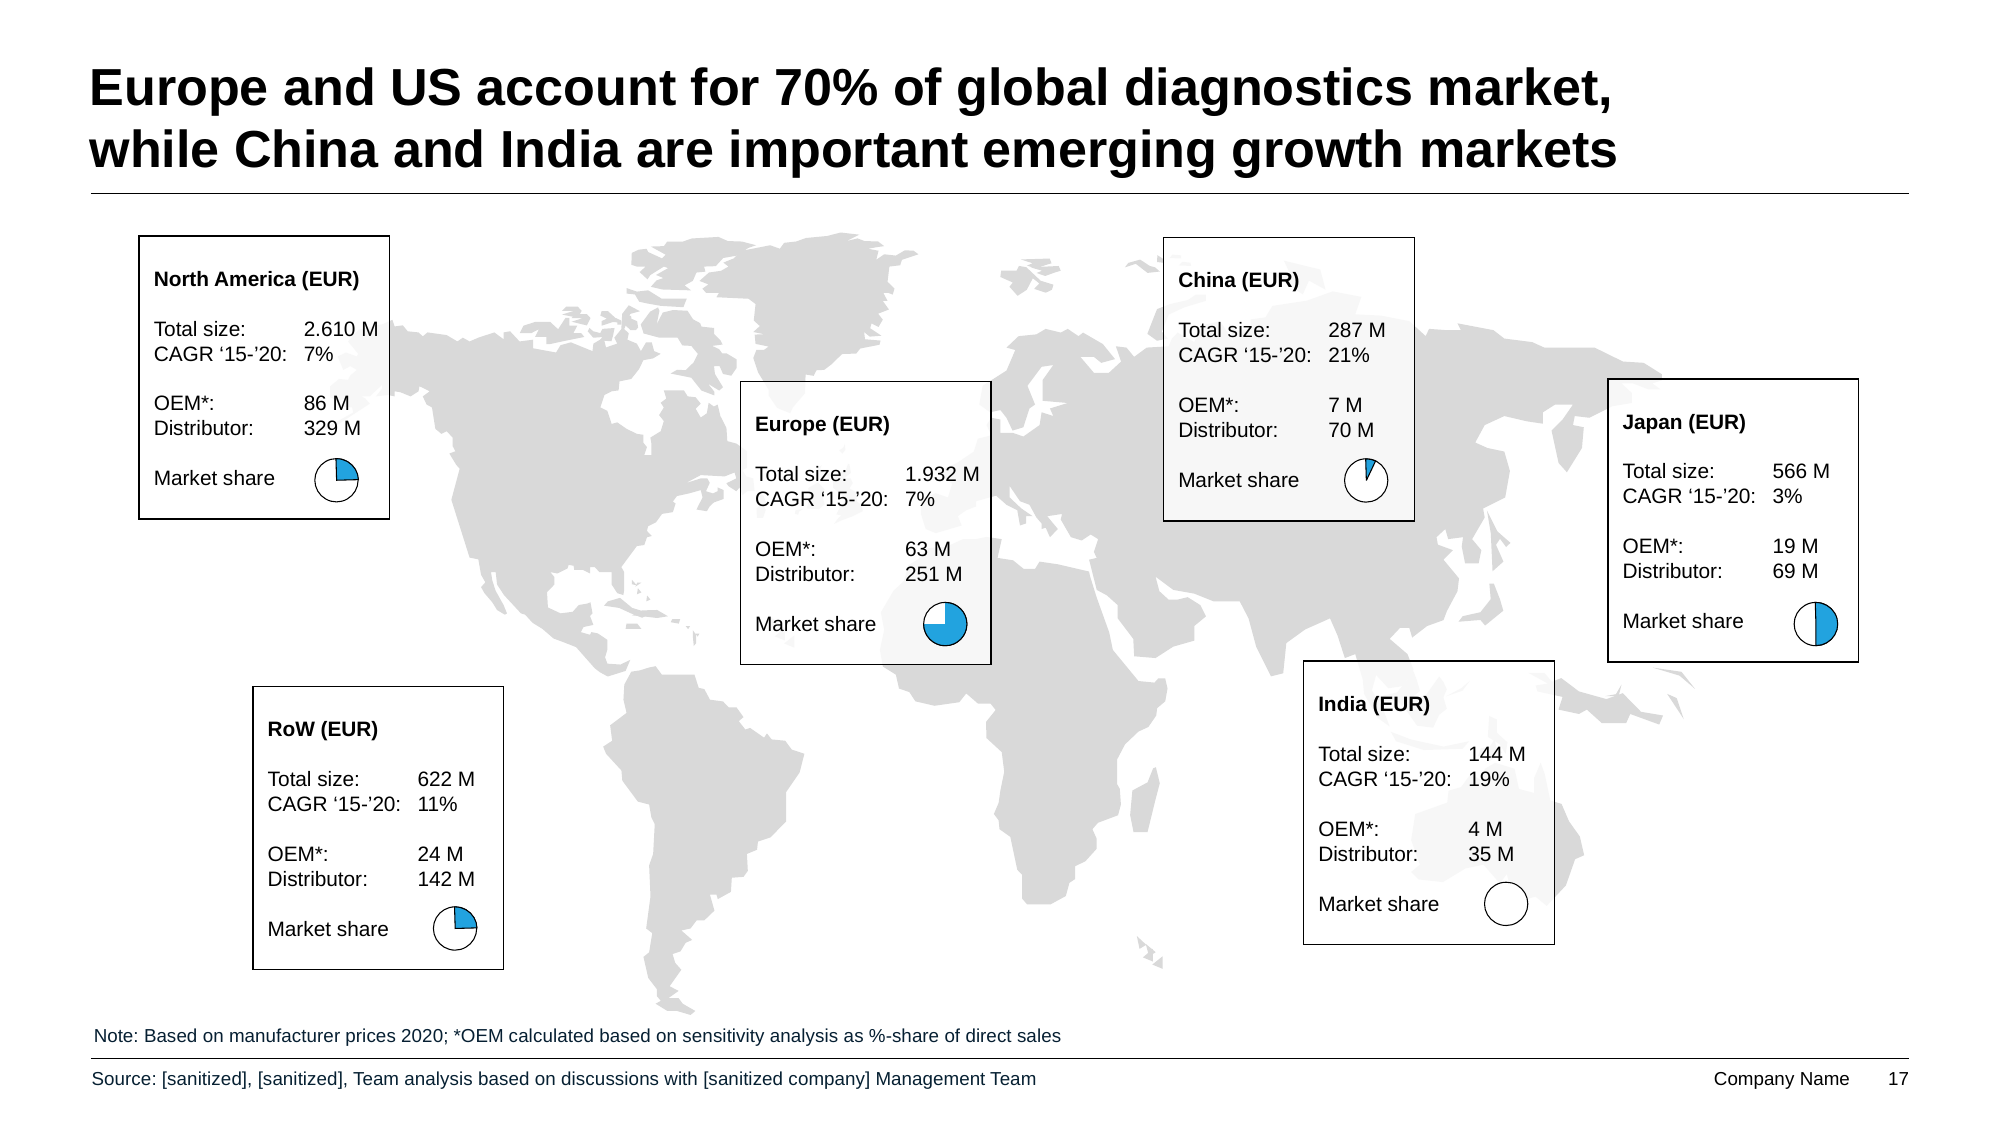

# Europe and US account for 70% of global diagnostics market, while China and India are important emerging growth markets

North America (EUR)

Total size:	2.610 M
CAGR ‘15-’20:	7%

OEM*:	86 M
Distributor:	329 M

Market share

China (EUR)

Total size:	287 M
CAGR ‘15-’20:	21%

OEM*:	7 M
Distributor:	70 M

Market share

Japan (EUR)

Total size:	566 M
CAGR ‘15-’20:	3%

OEM*:	19 M
Distributor:	69 M

Market share
Europe (EUR)

Total size:	1.932 M
CAGR ‘15-’20:	7%

OEM*:	63 M
Distributor:	251 M

Market share

India (EUR)

Total size:	144 M
CAGR ‘15-’20:	19%

OEM*:	4 M
Distributor:	35 M

Market share

RoW (EUR)

Total size:	622 M
CAGR ‘15-’20:	11%

OEM*:	24 M
Distributor:	142 M

Market share

Note: Based on manufacturer prices 2020; *OEM calculated based on sensitivity analysis as %-share of direct sales
Source: [sanitized], [sanitized], Team analysis based on discussions with [sanitized company] Management Team